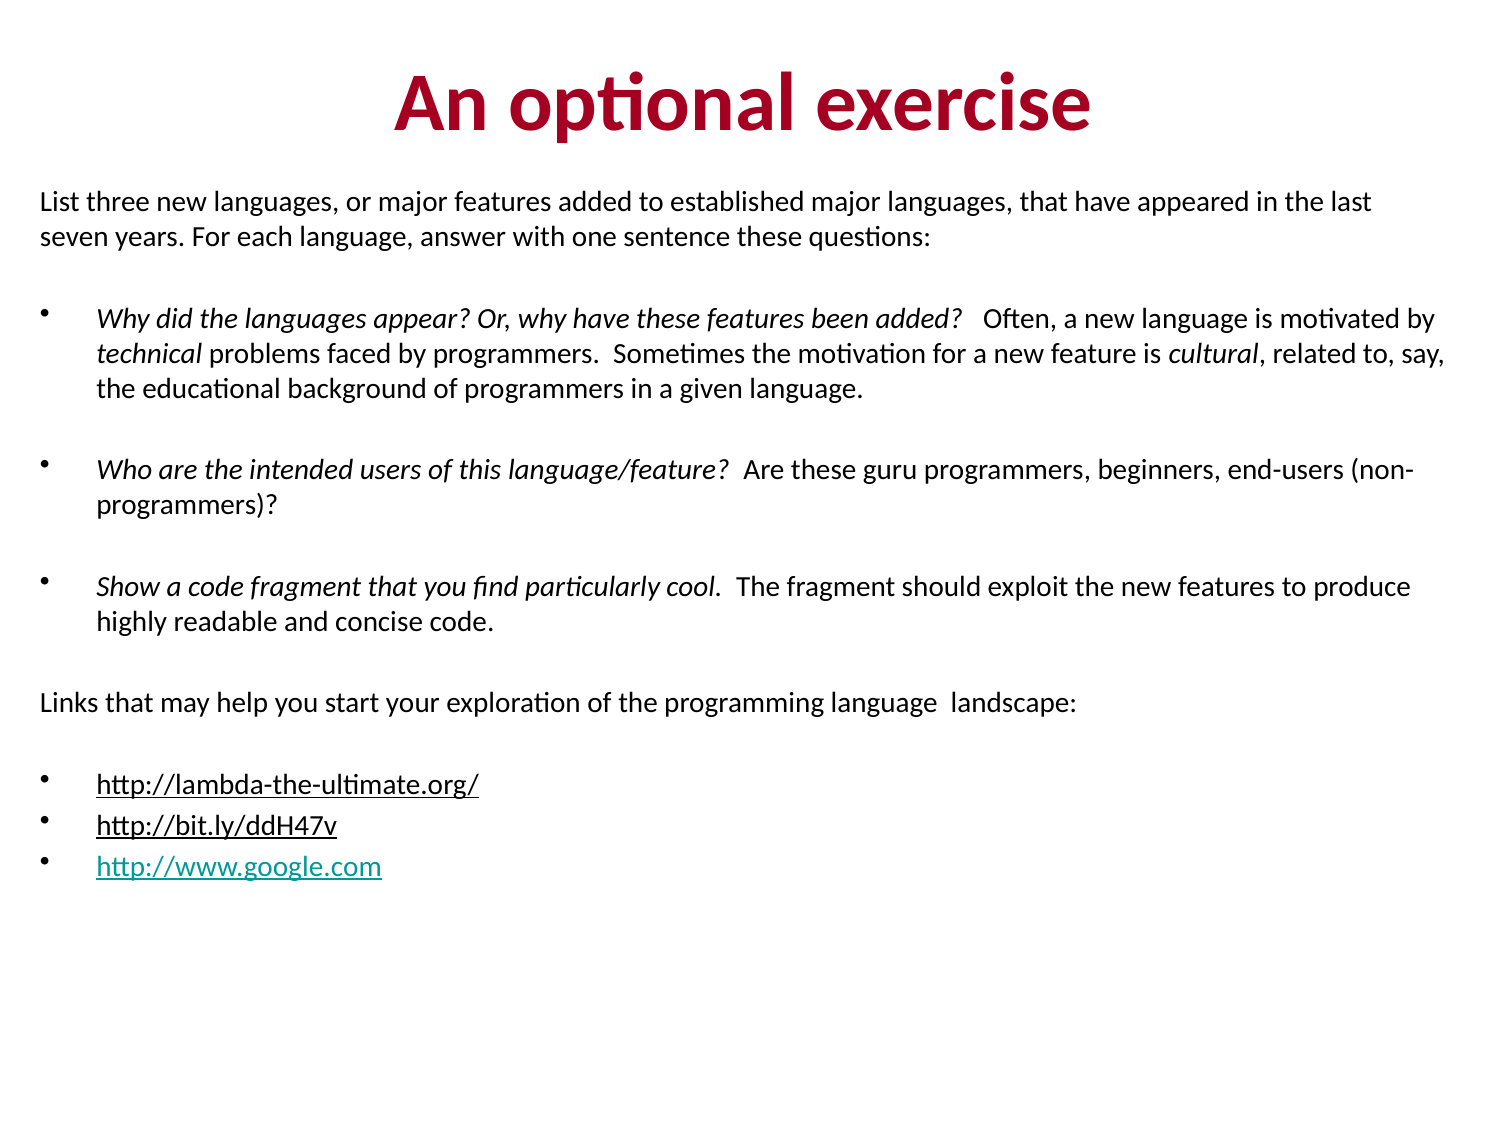

# An optional exercise
List three new languages, or major features added to established major languages, that have appeared in the last seven years. For each language, answer with one sentence these questions:

Why did the languages appear? Or, why have these features been added?   Often, a new language is motivated by technical problems faced by programmers.  Sometimes the motivation for a new feature is cultural, related to, say, the educational background of programmers in a given language.

Who are the intended users of this language/feature?  Are these guru programmers, beginners, end-users (non-programmers)?

Show a code fragment that you find particularly cool.  The fragment should exploit the new features to produce highly readable and concise code.

Links that may help you start your exploration of the programming language  landscape:

http://lambda-the-ultimate.org/
http://bit.ly/ddH47v
http://www.google.com